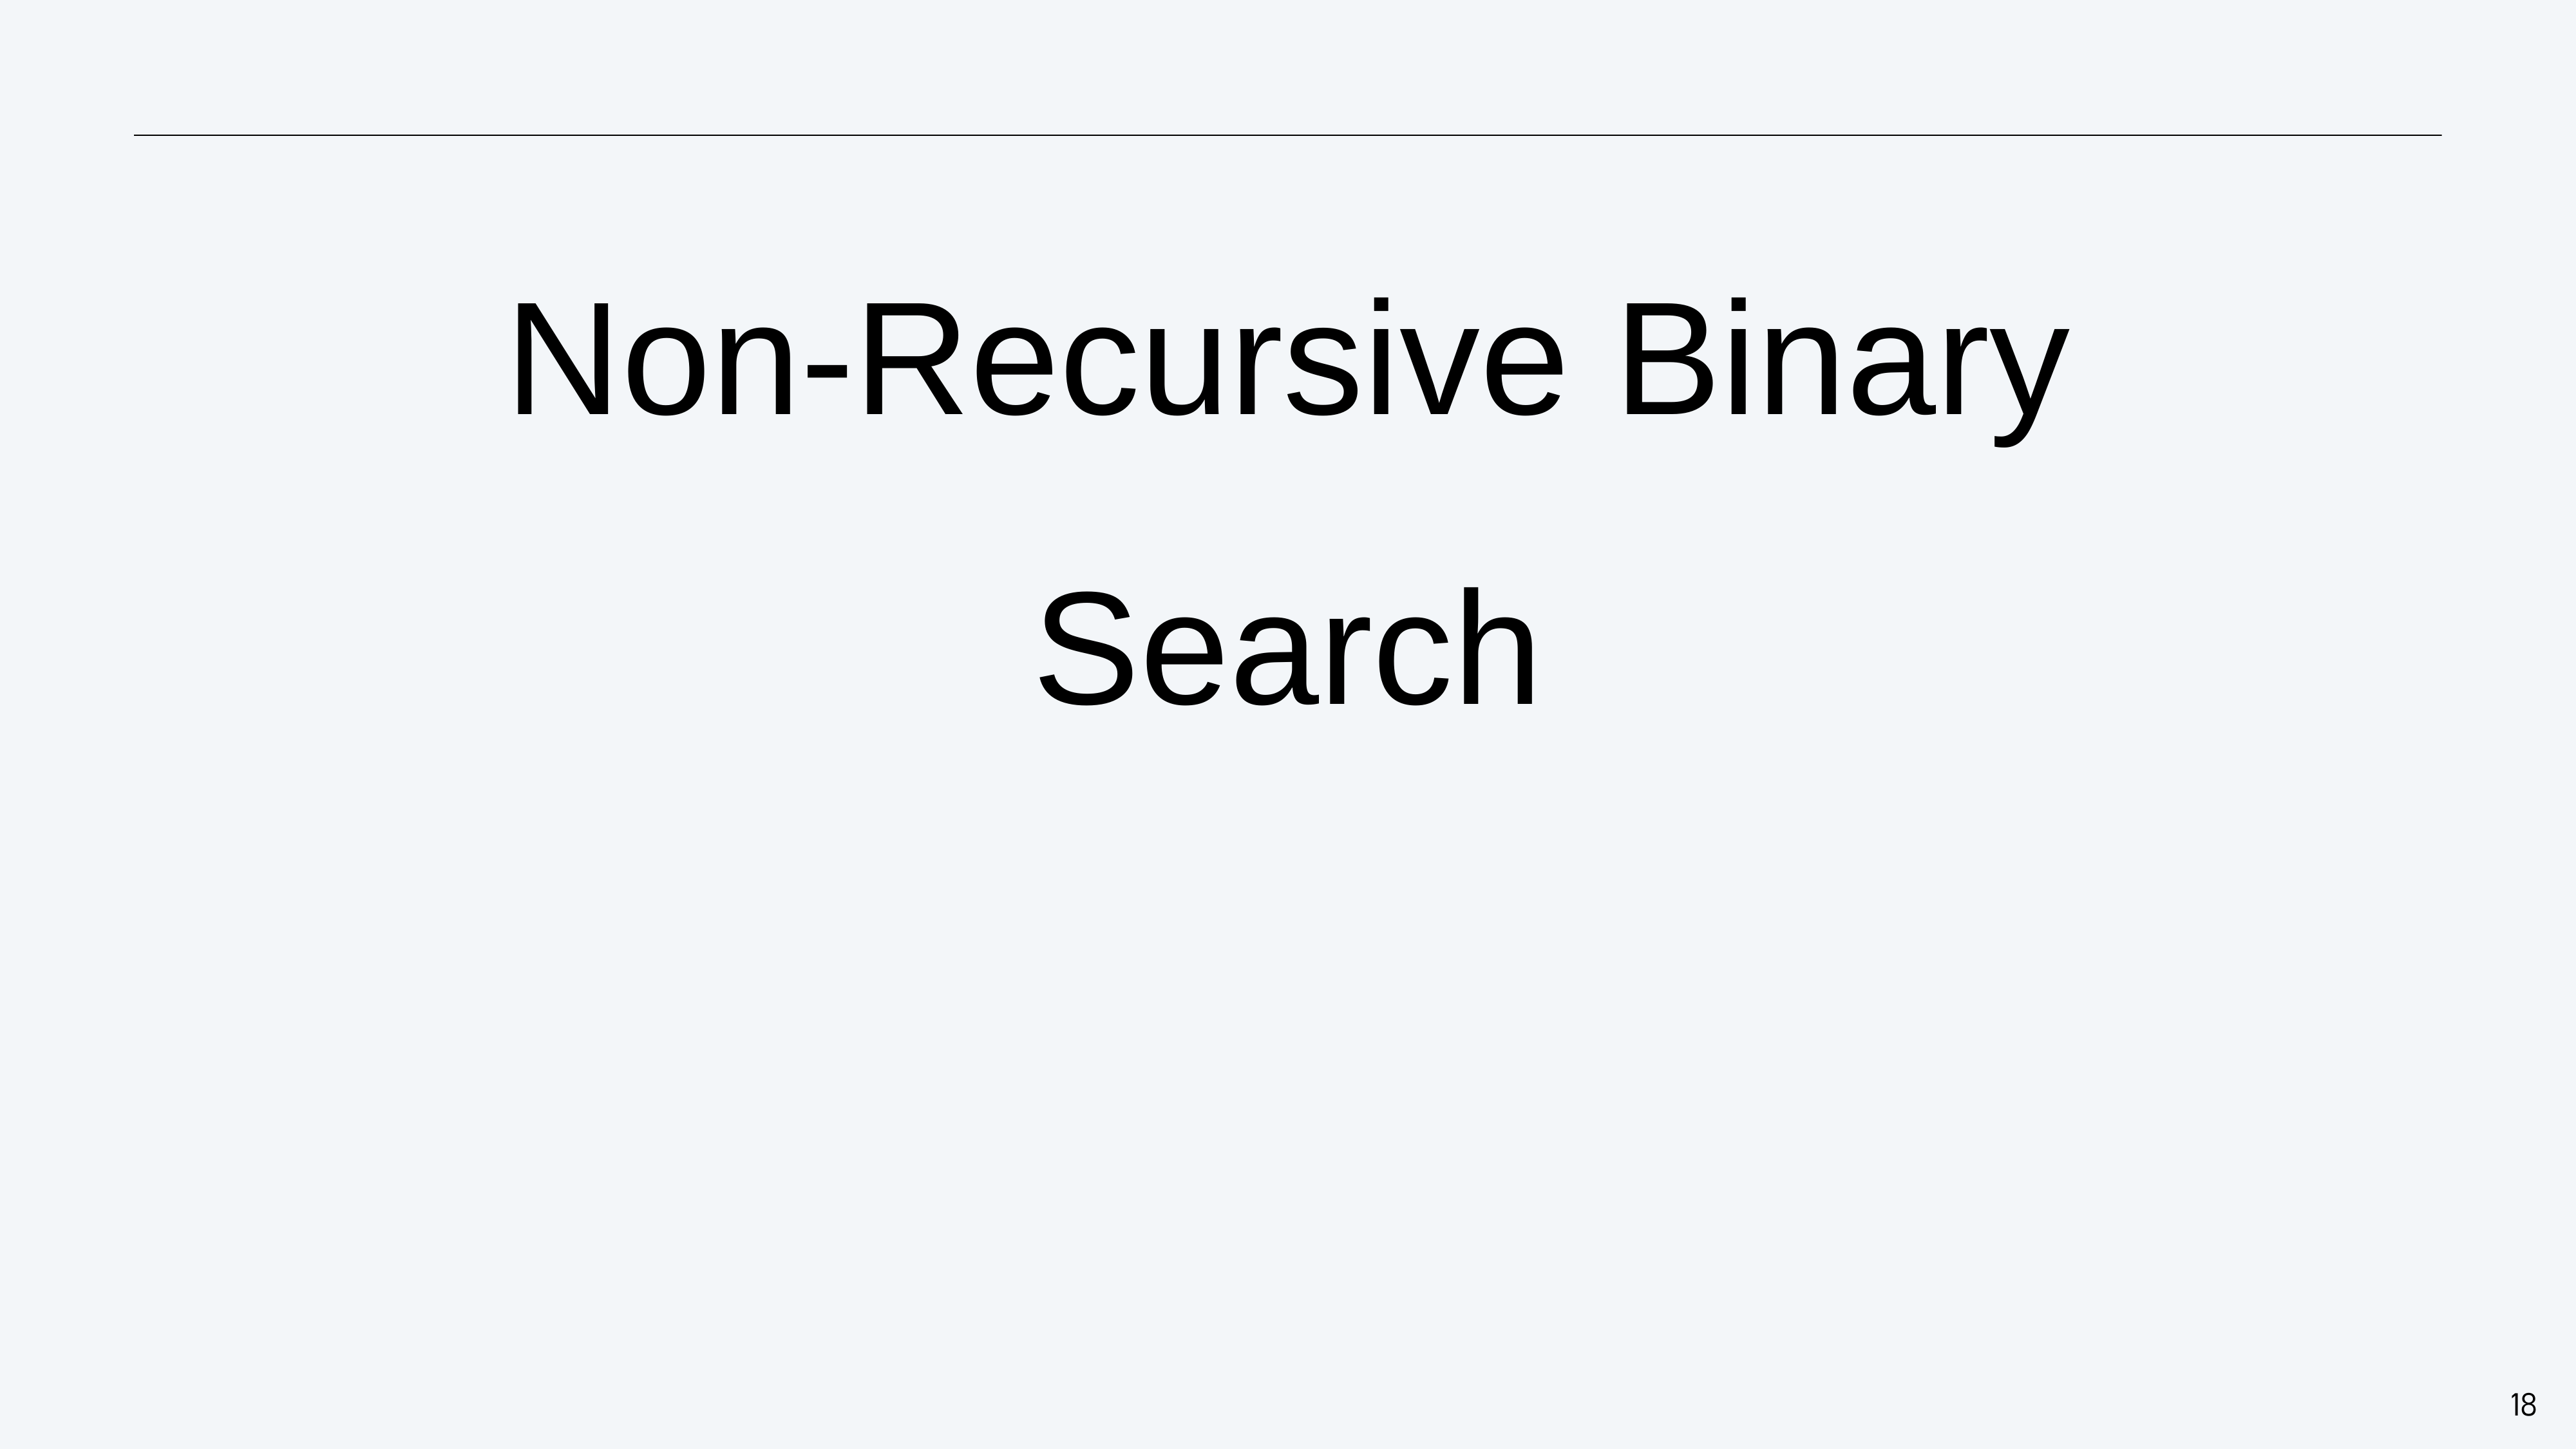

CS111: Centeno-Trees
# Non-Recursive Binary Search
18